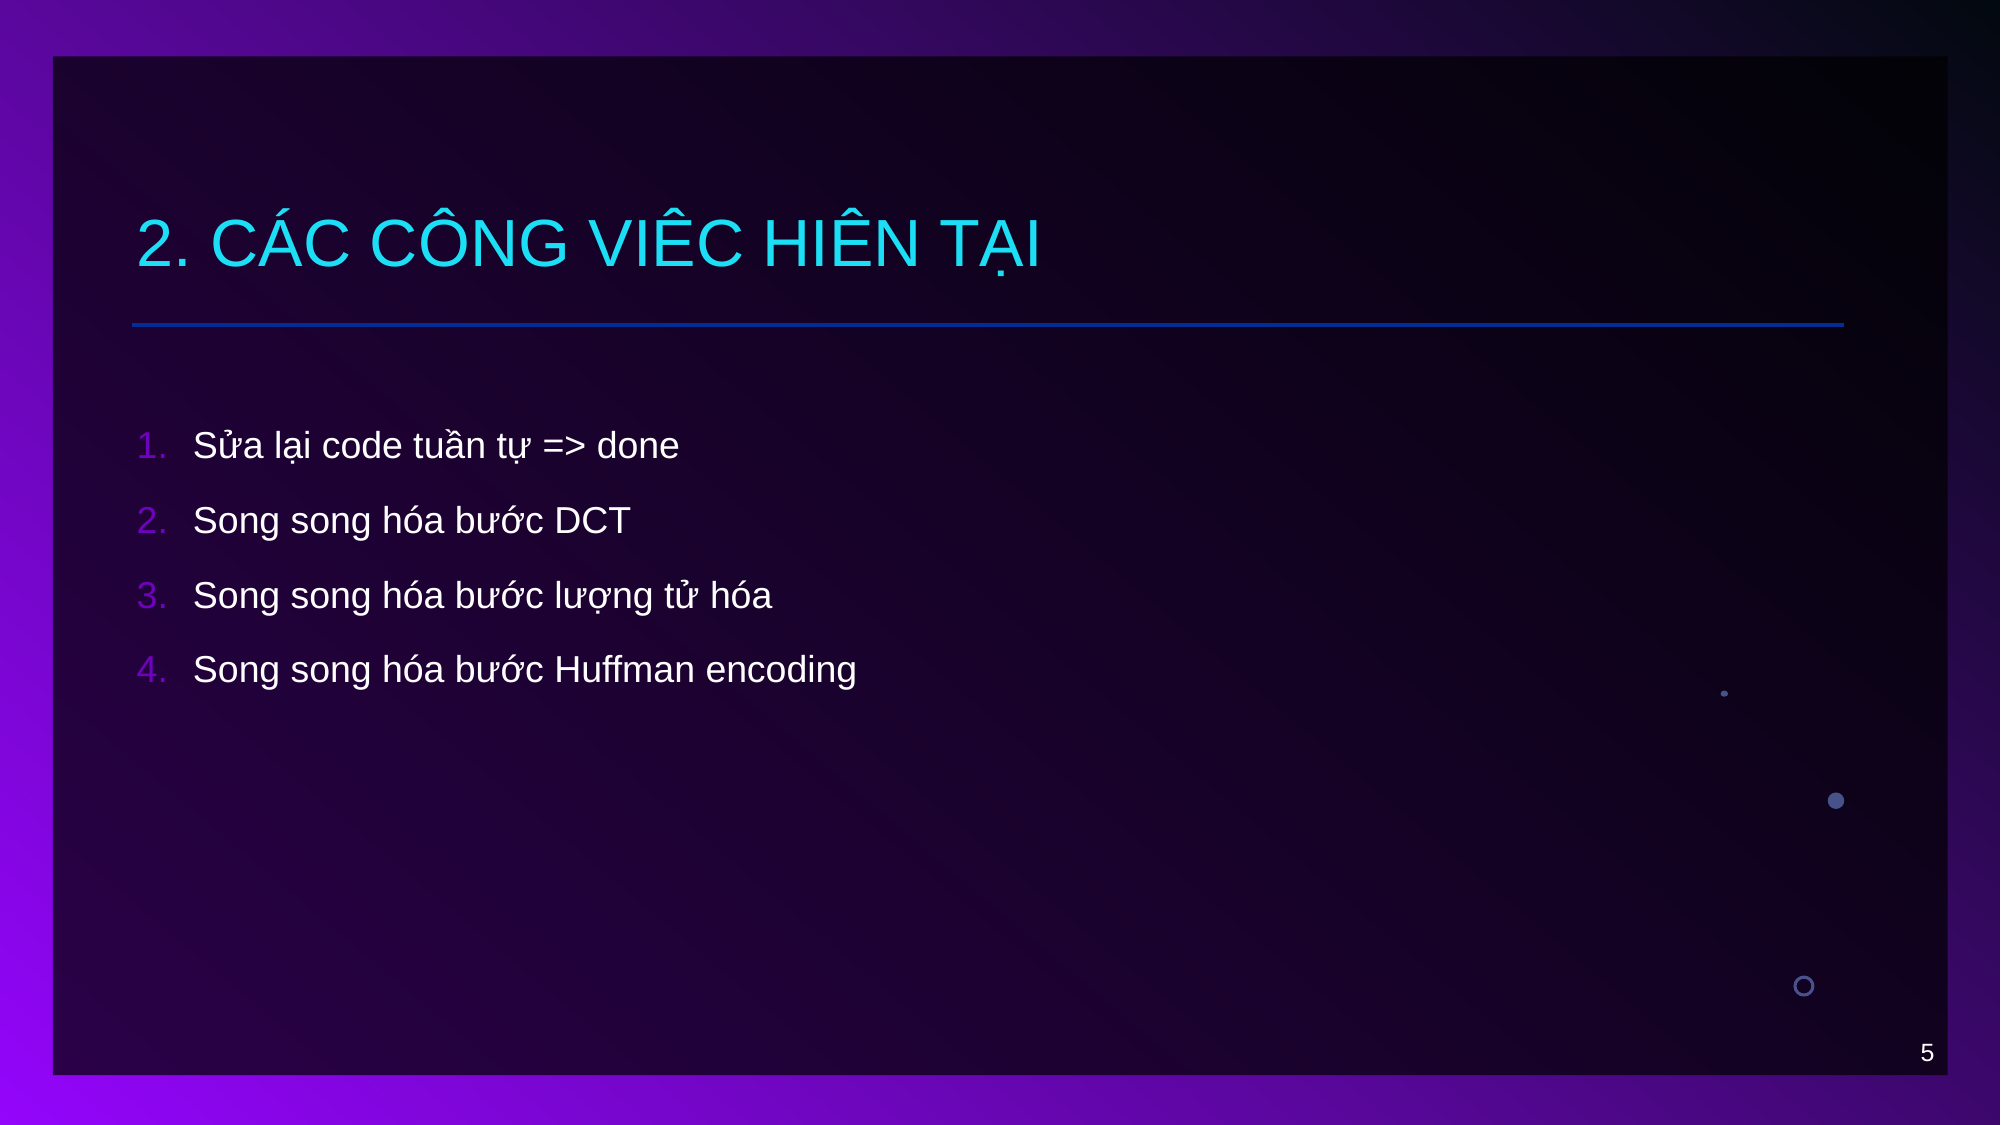

# 2. Các công viêc hiên tại
Sửa lại code tuần tự => done
Song song hóa bước DCT
Song song hóa bước lượng tử hóa
Song song hóa bước Huffman encoding

5